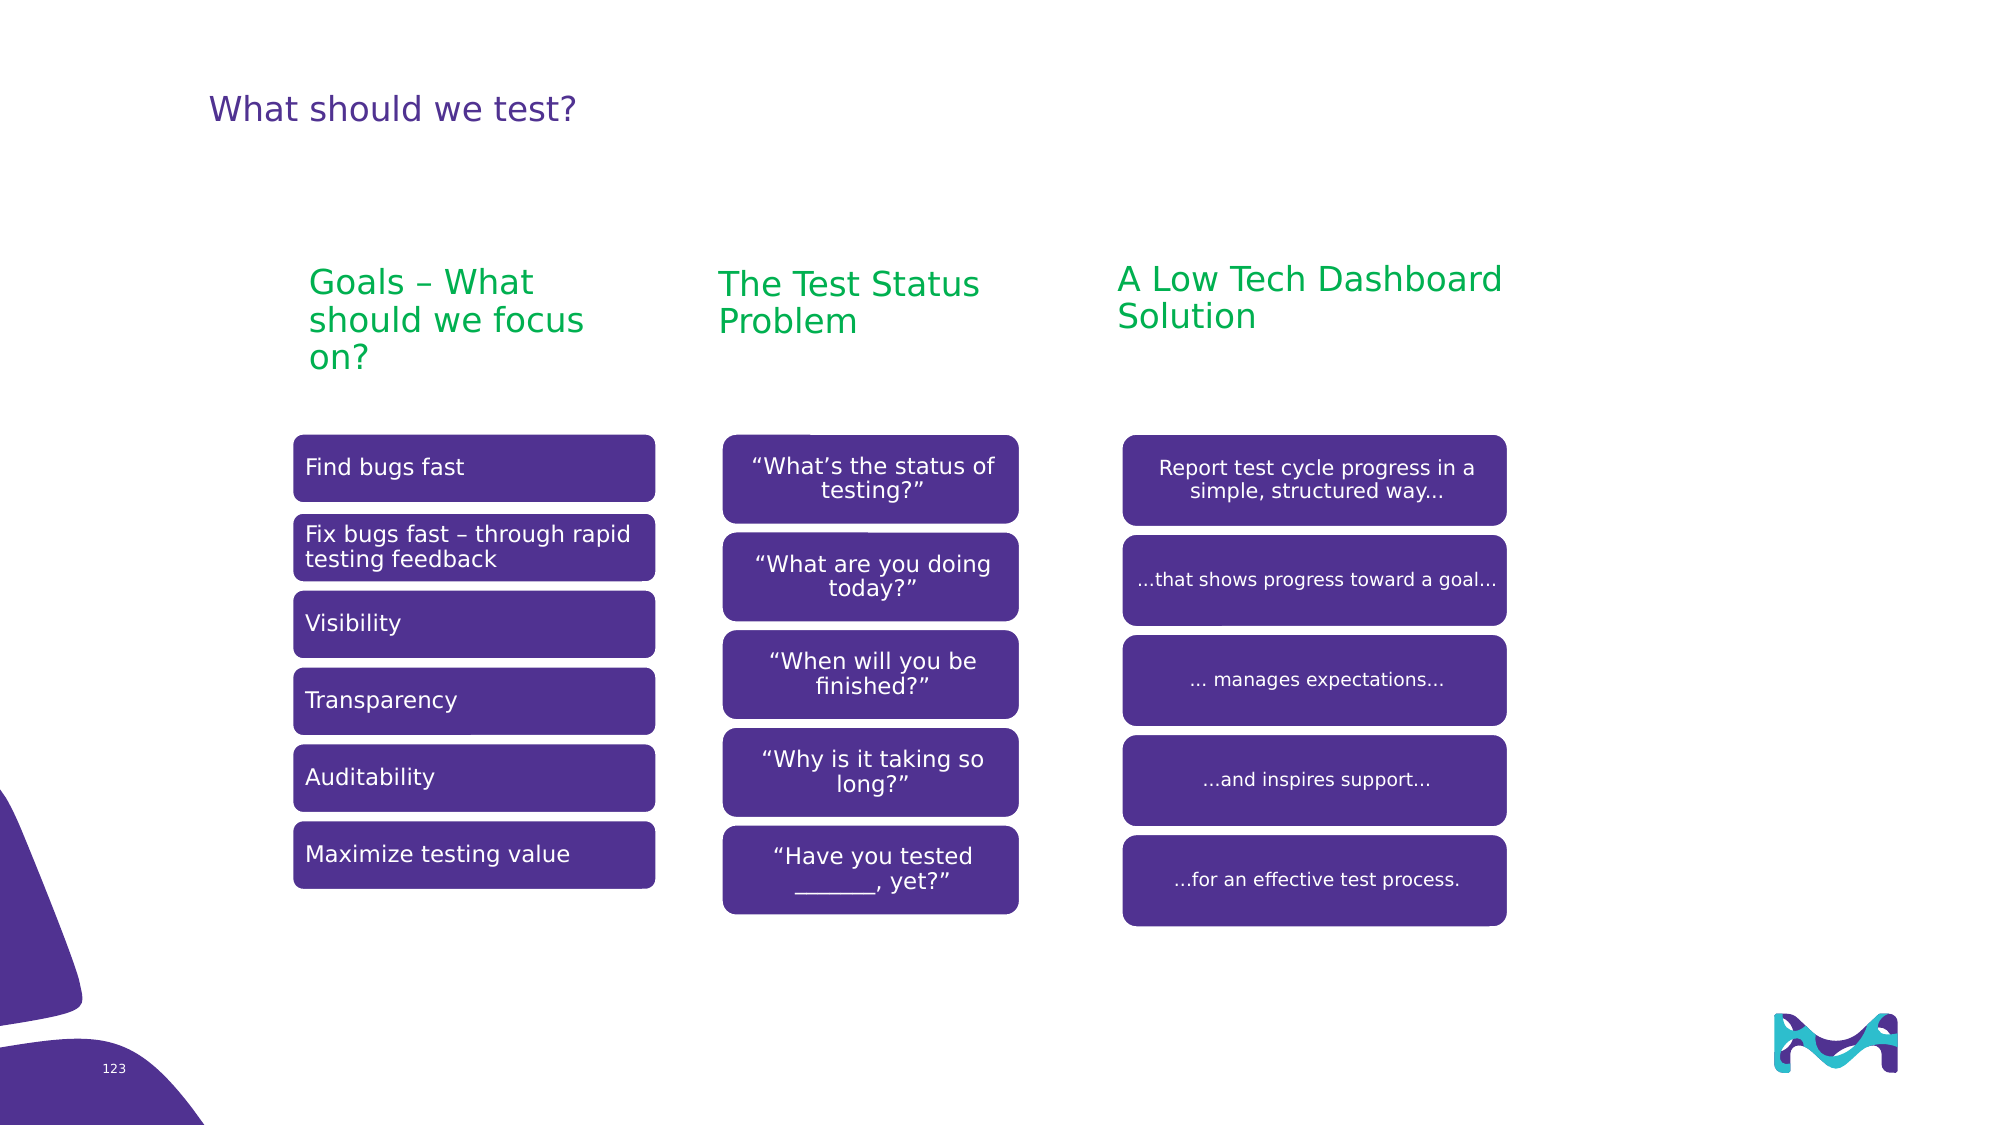

# What should we test?
A Low Tech Dashboard Solution
Goals – What should we focus on?
The Test Status Problem
“What’s the status of testing?”
“What are you doing today?”
“When will you be finished?”
“Why is it taking so long?”
“Have you tested _______, yet?”
Report test cycle progress in a simple, structured way...
...that shows progress toward a goal...
... manages expectations...
...and inspires support...
...for an effective test process.
Find bugs fast
Fix bugs fast – through rapid testing feedback
Visibility
Transparency
Auditability
Maximize testing value
123